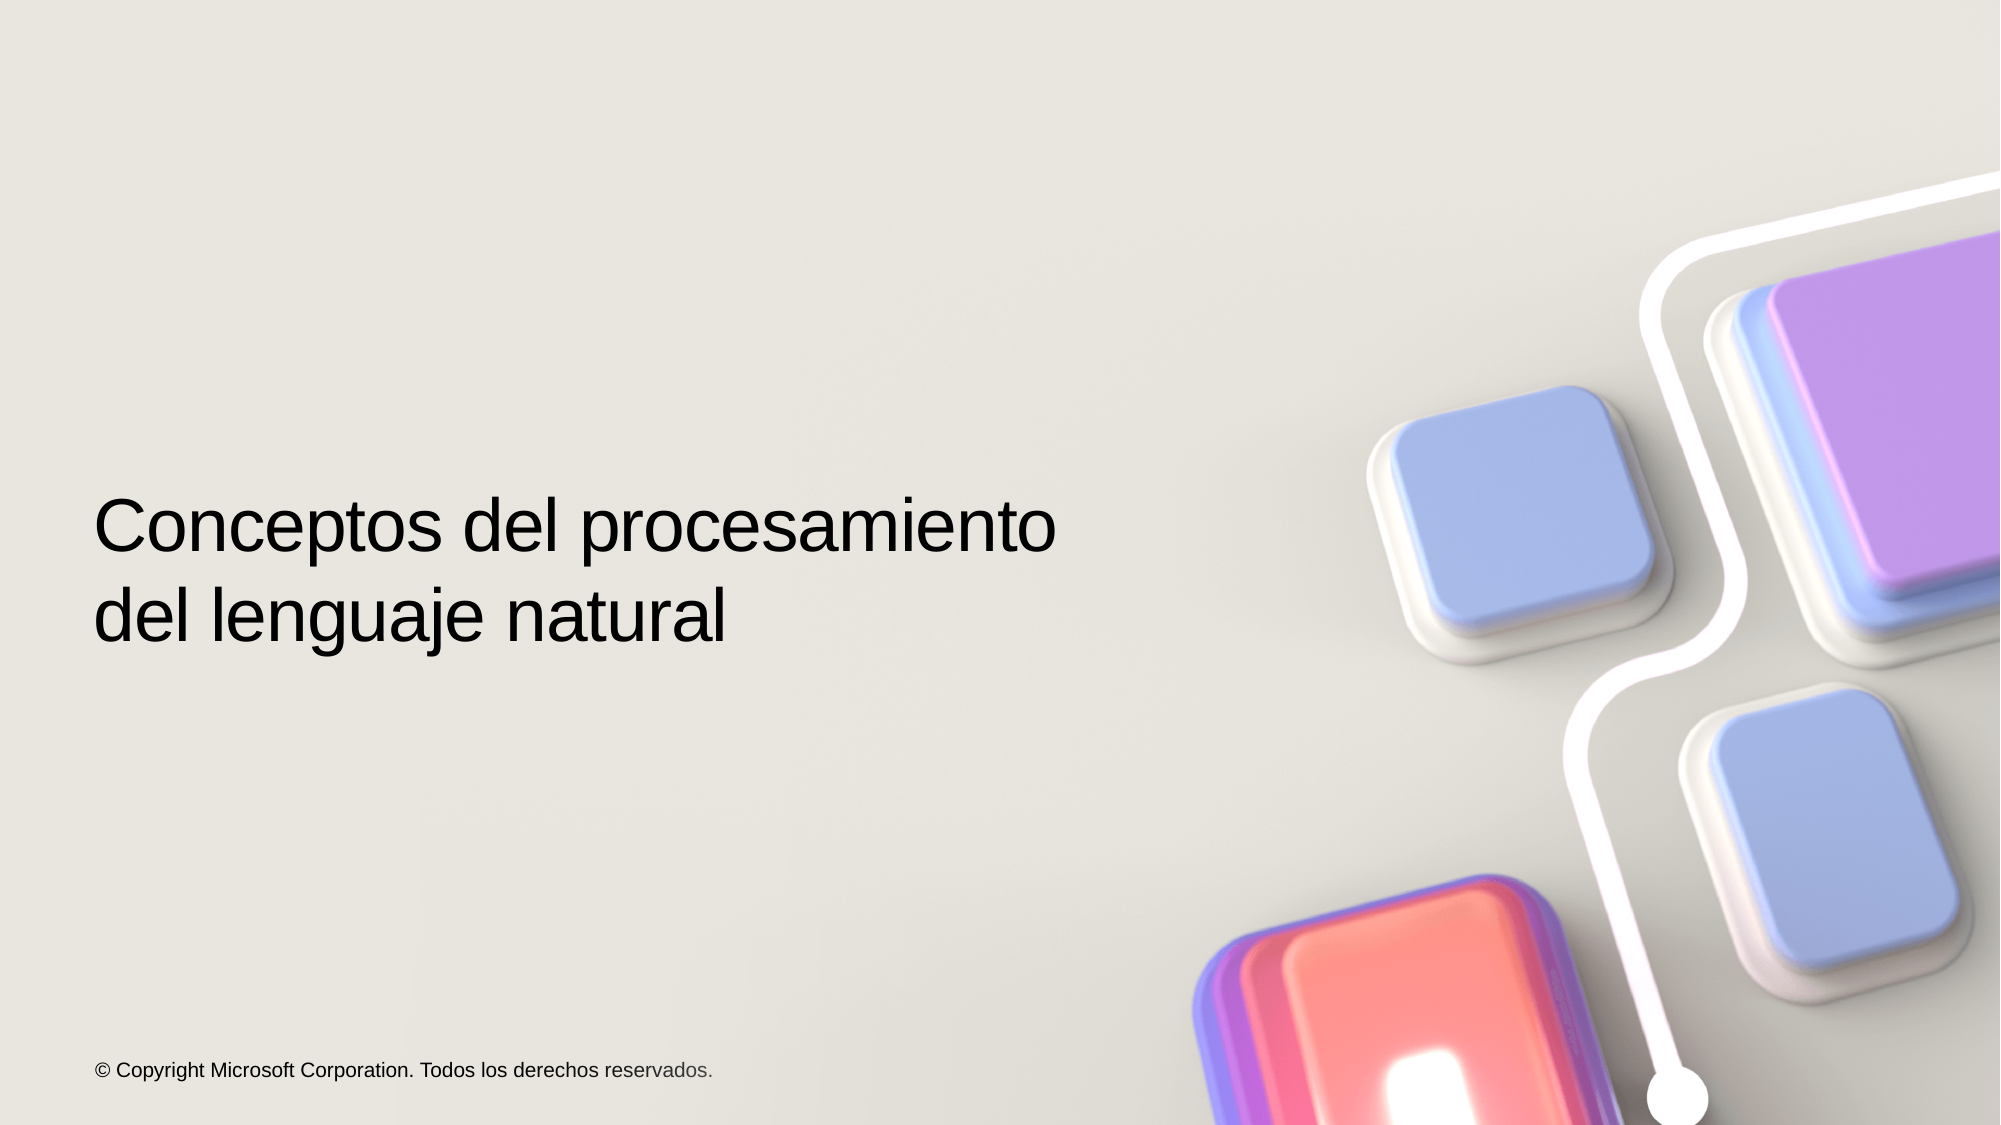

# Conceptos del procesamiento del lenguaje natural